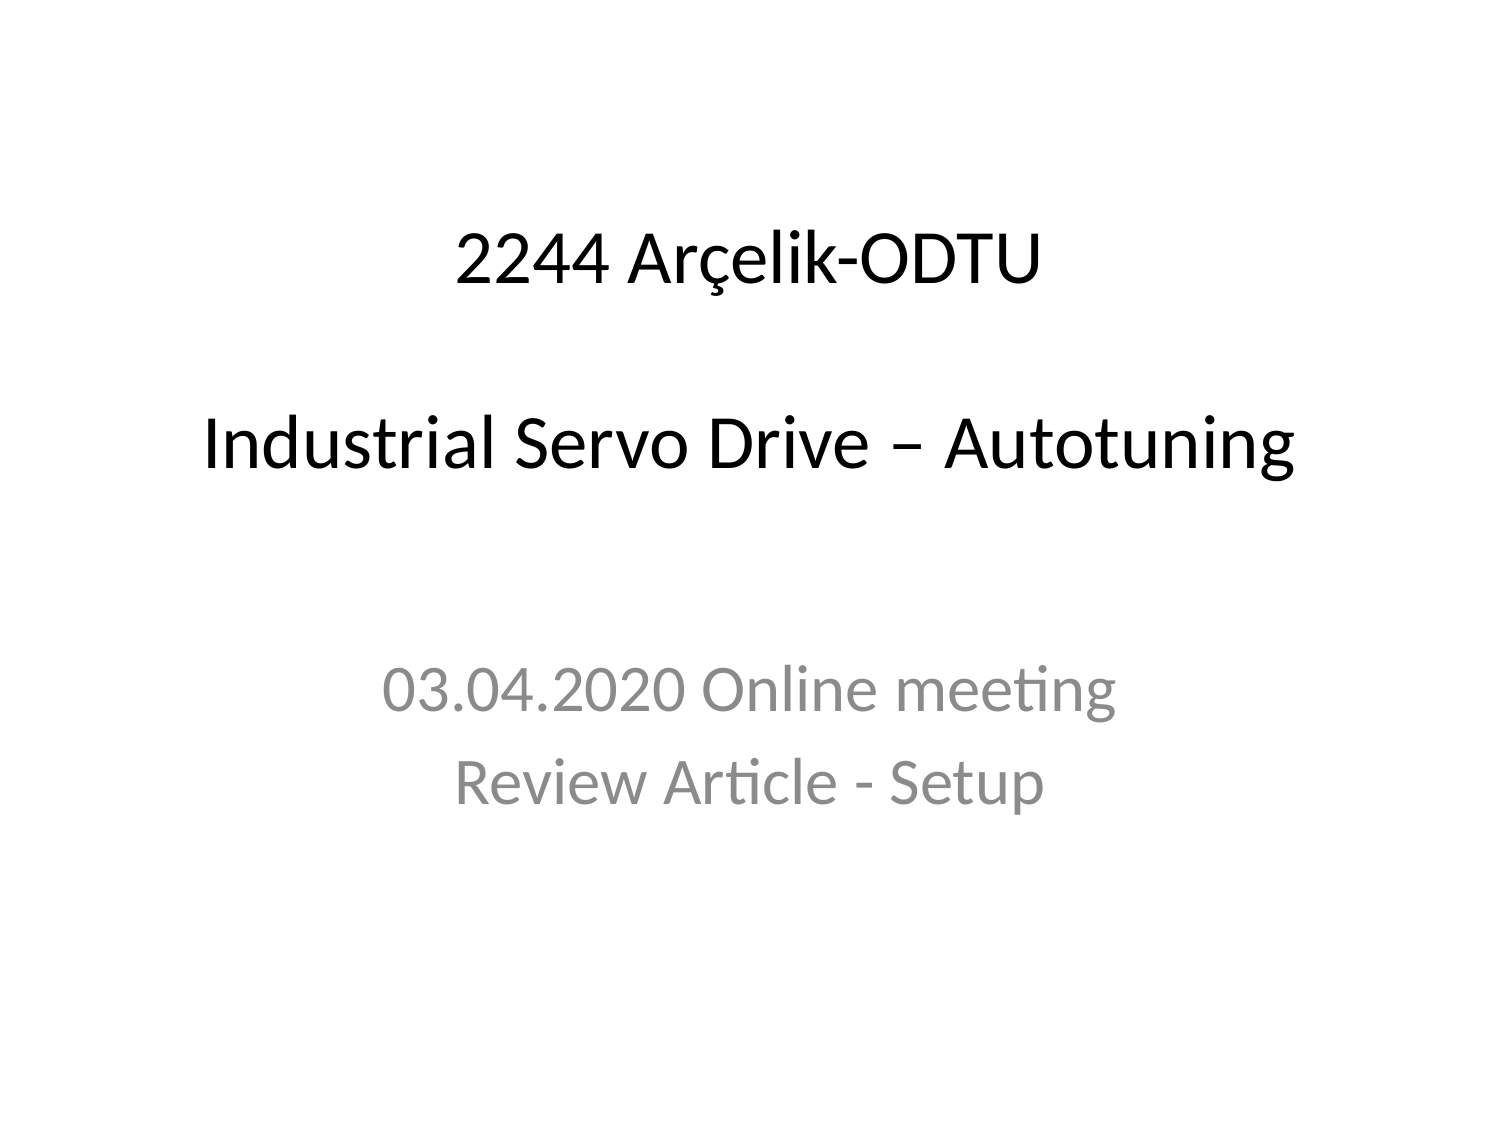

# 2244 Arçelik-ODTU Industrial Servo Drive – Autotuning
03.04.2020 Online meeting
Review Article - Setup